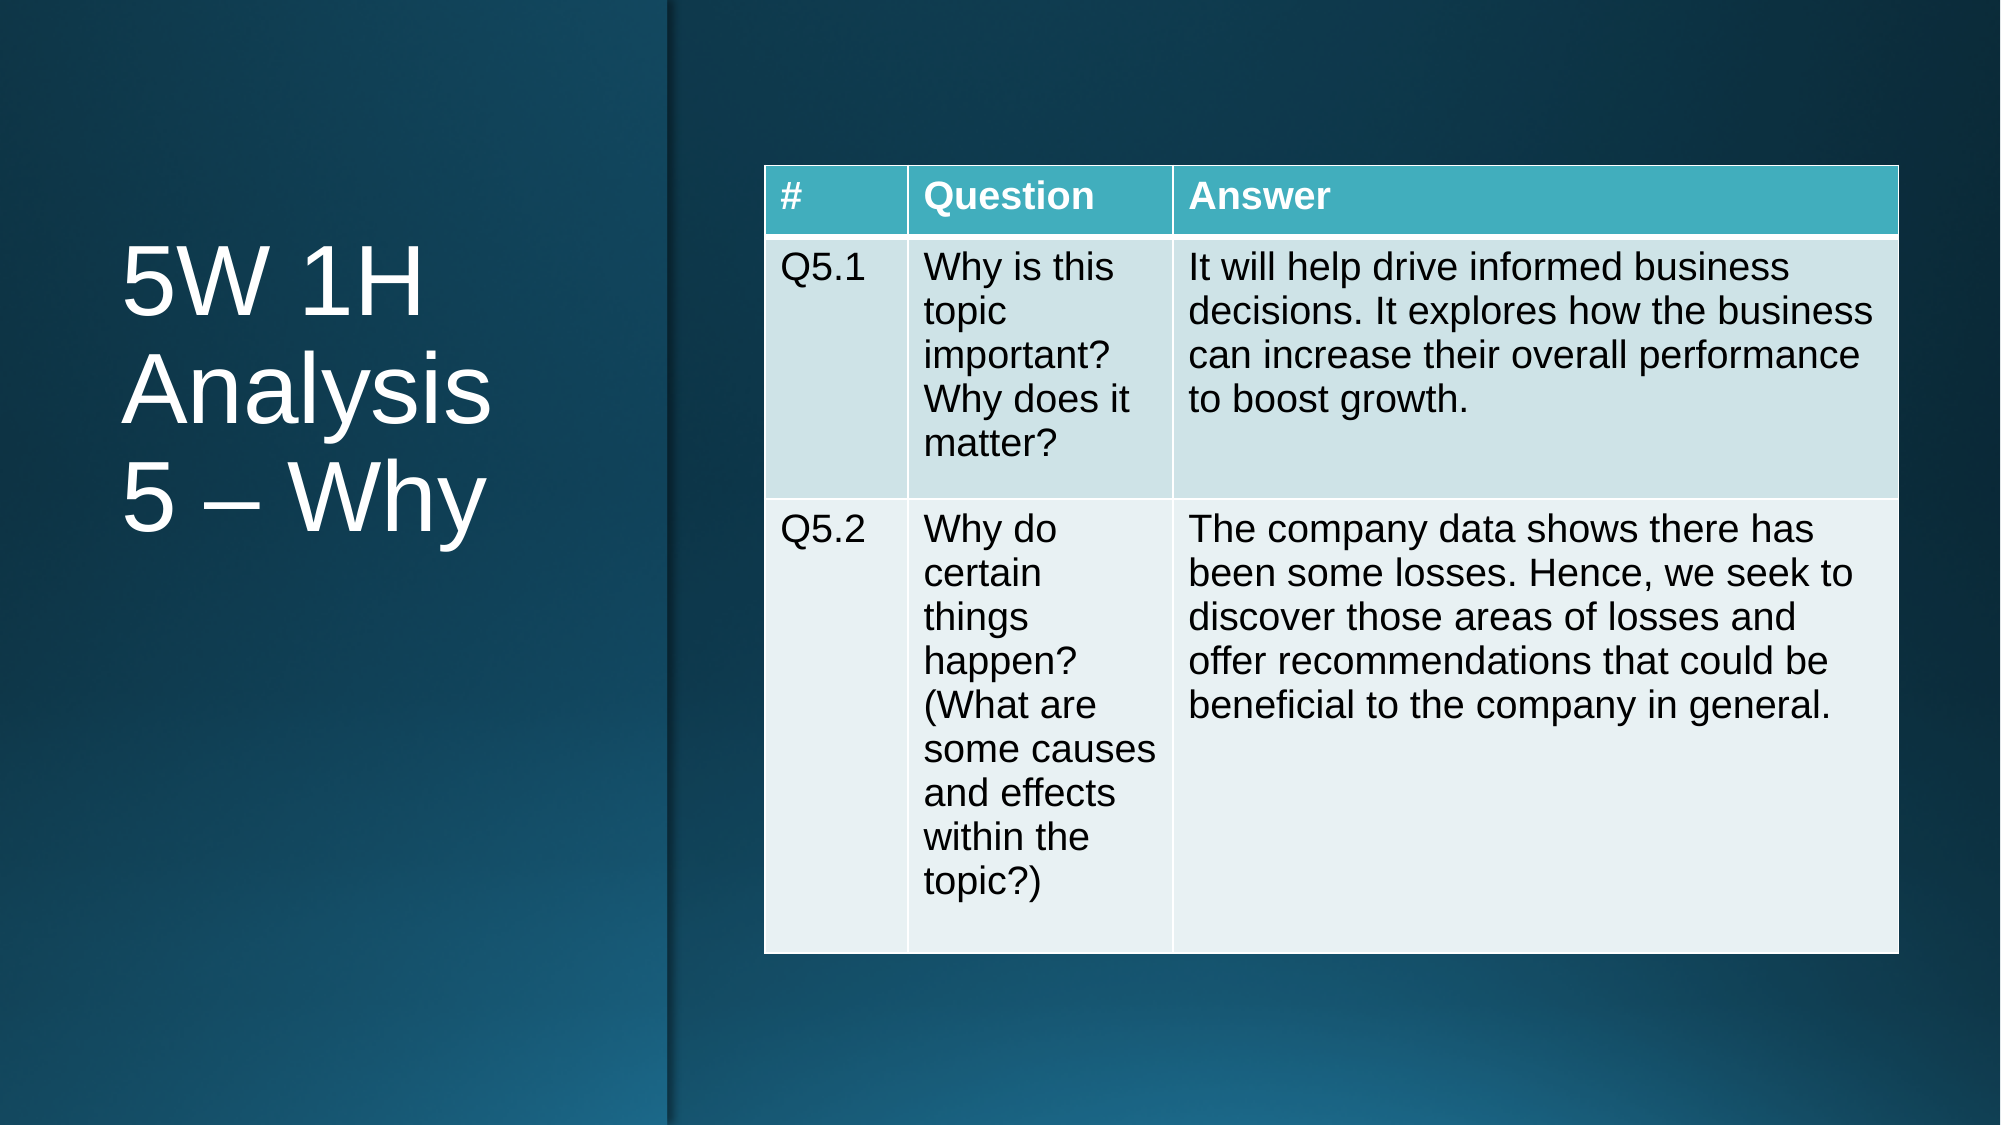

| # | Question | Answer |
| --- | --- | --- |
| Q5.1 | Why is this topic important? Why does it matter? | It will help drive informed business decisions. It explores how the business can increase their overall performance to boost growth. |
| Q5.2 | Why do certain things happen? (What are some causes and effects within the topic?) | The company data shows there has been some losses. Hence, we seek to discover those areas of losses and offer recommendations that could be beneficial to the company in general. |
# 5W 1H Analysis 5 – Why